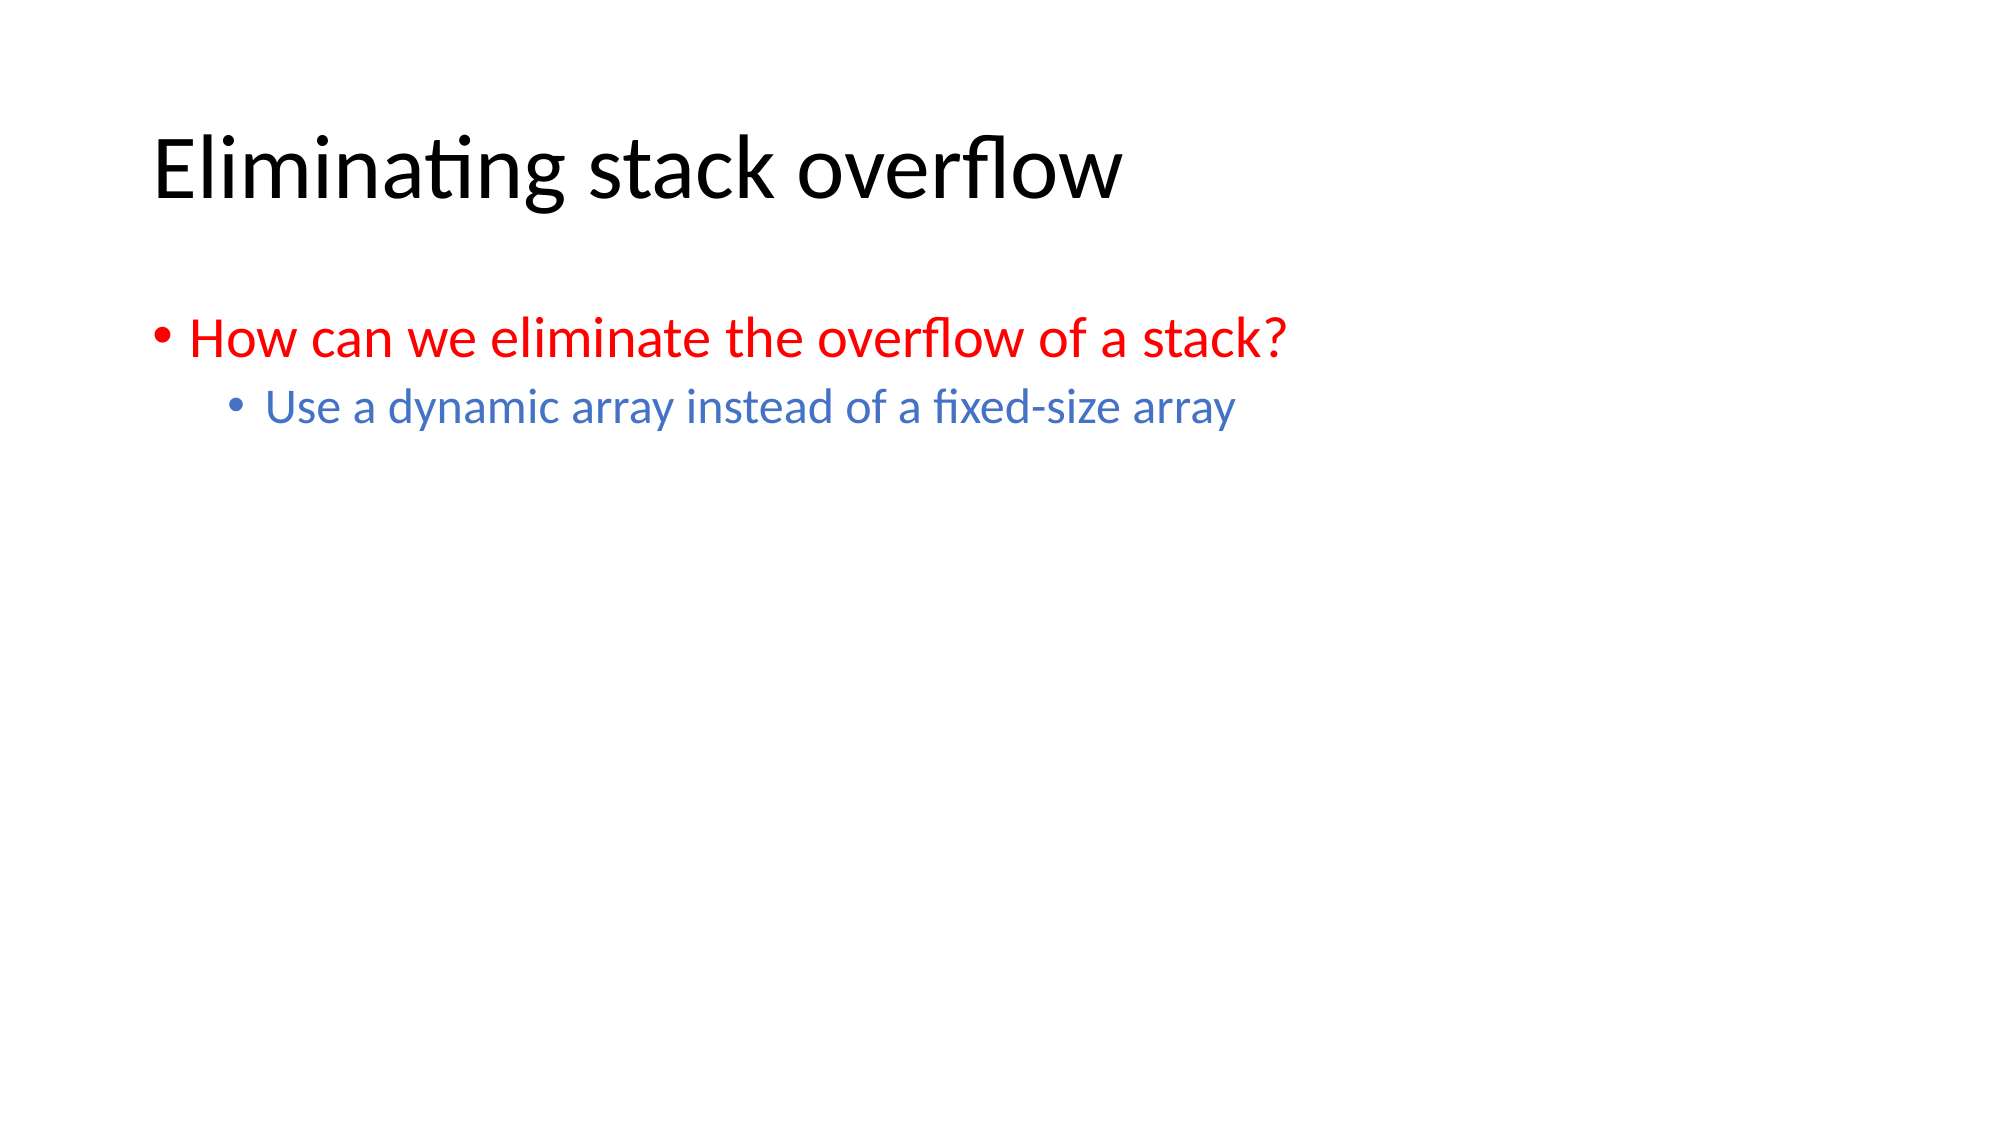

# Eliminating stack overflow
How can we eliminate the overflow of a stack?
Use a dynamic array instead of a fixed-size array